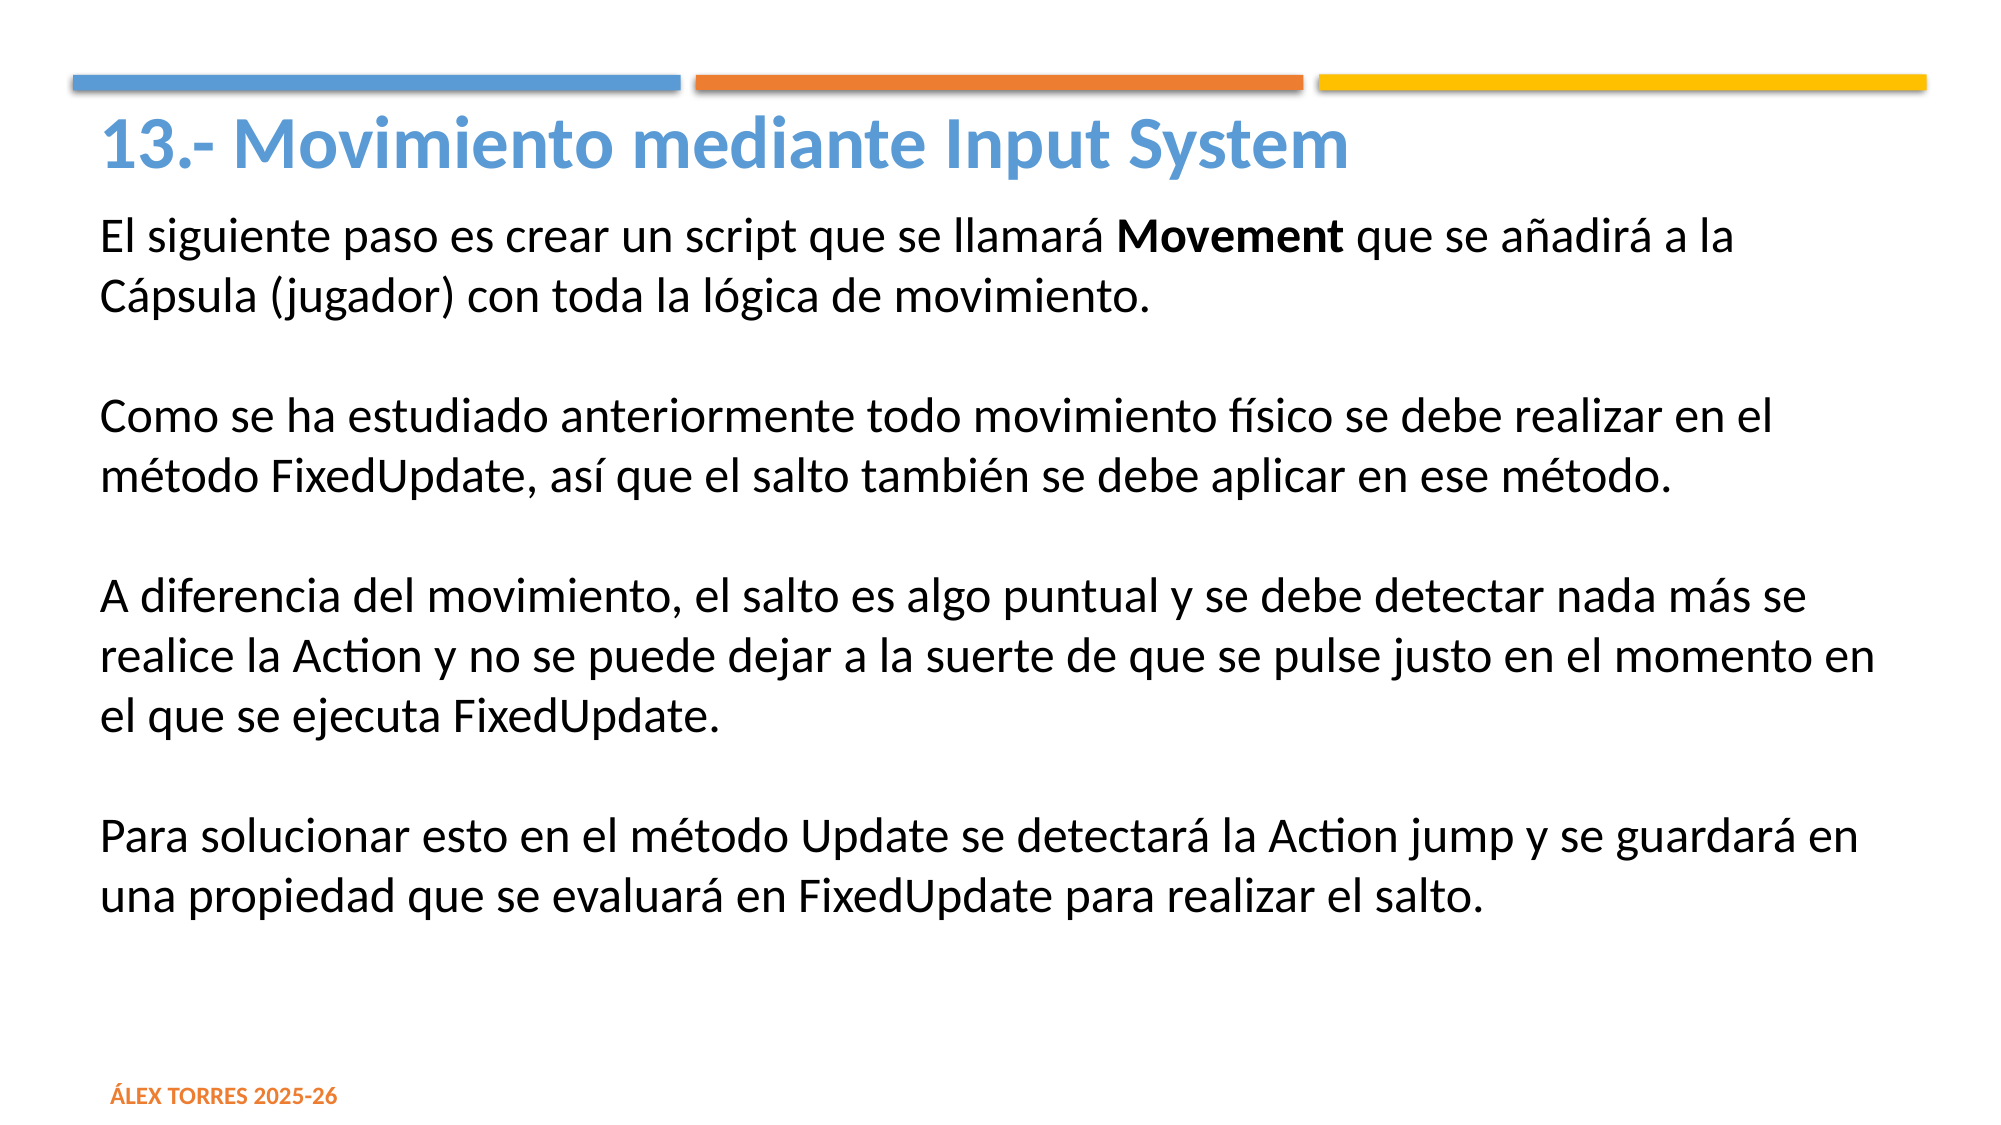

13.- Movimiento mediante Input System
El siguiente paso es crear un script que se llamará Movement que se añadirá a la Cápsula (jugador) con toda la lógica de movimiento.

Como se ha estudiado anteriormente todo movimiento físico se debe realizar en el método FixedUpdate, así que el salto también se debe aplicar en ese método.

A diferencia del movimiento, el salto es algo puntual y se debe detectar nada más se realice la Action y no se puede dejar a la suerte de que se pulse justo en el momento en el que se ejecuta FixedUpdate.

Para solucionar esto en el método Update se detectará la Action jump y se guardará en una propiedad que se evaluará en FixedUpdate para realizar el salto.